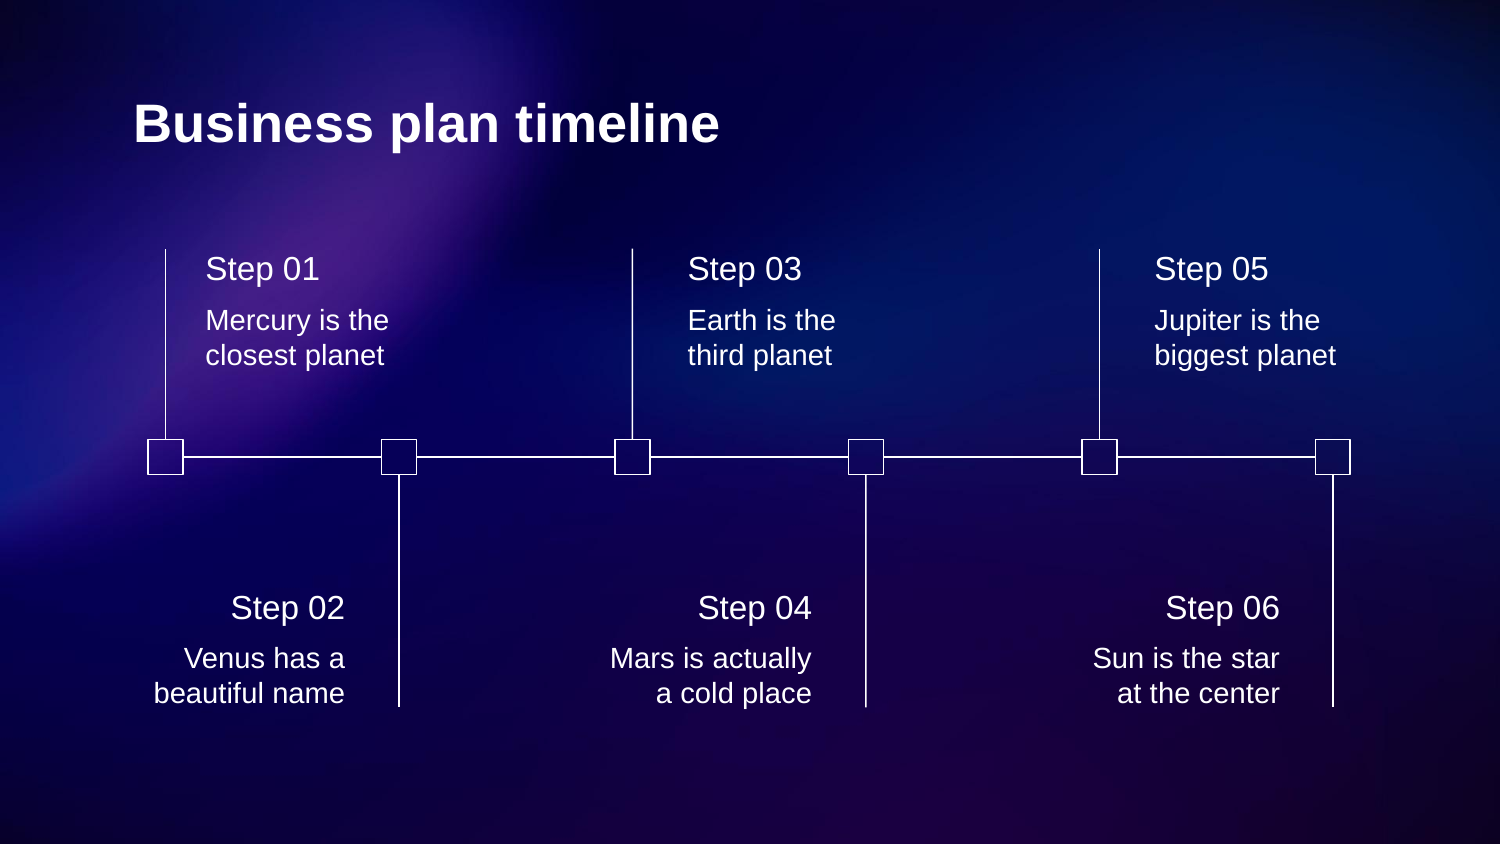

# Business plan timeline
Step 01
Step 03
Step 05
Mercury is the closest planet
Earth is the third planet
Jupiter is the biggest planet

Step 02
Step 04
Step 06
Venus has a beautiful name
Mars is actually a cold place
Sun is the star at the center